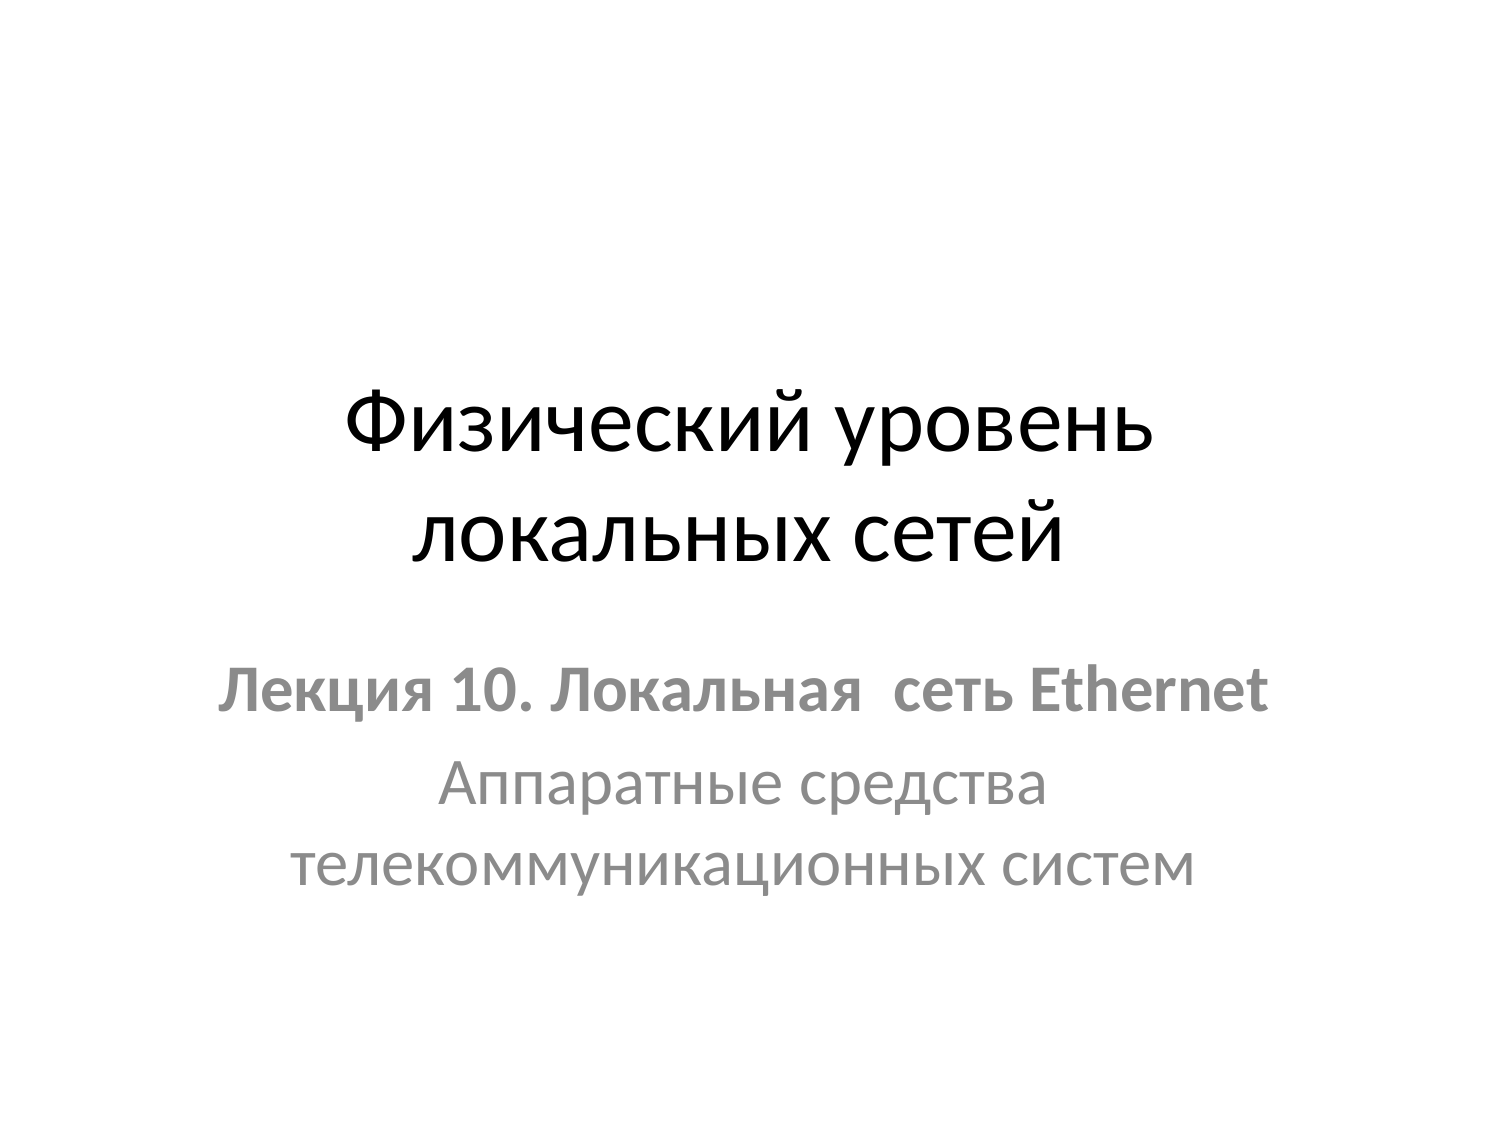

# Физический уровень локальных сетей
Лекция 10. Локальная  сеть Ethernet
Аппаратные средства телекоммуникационных систем